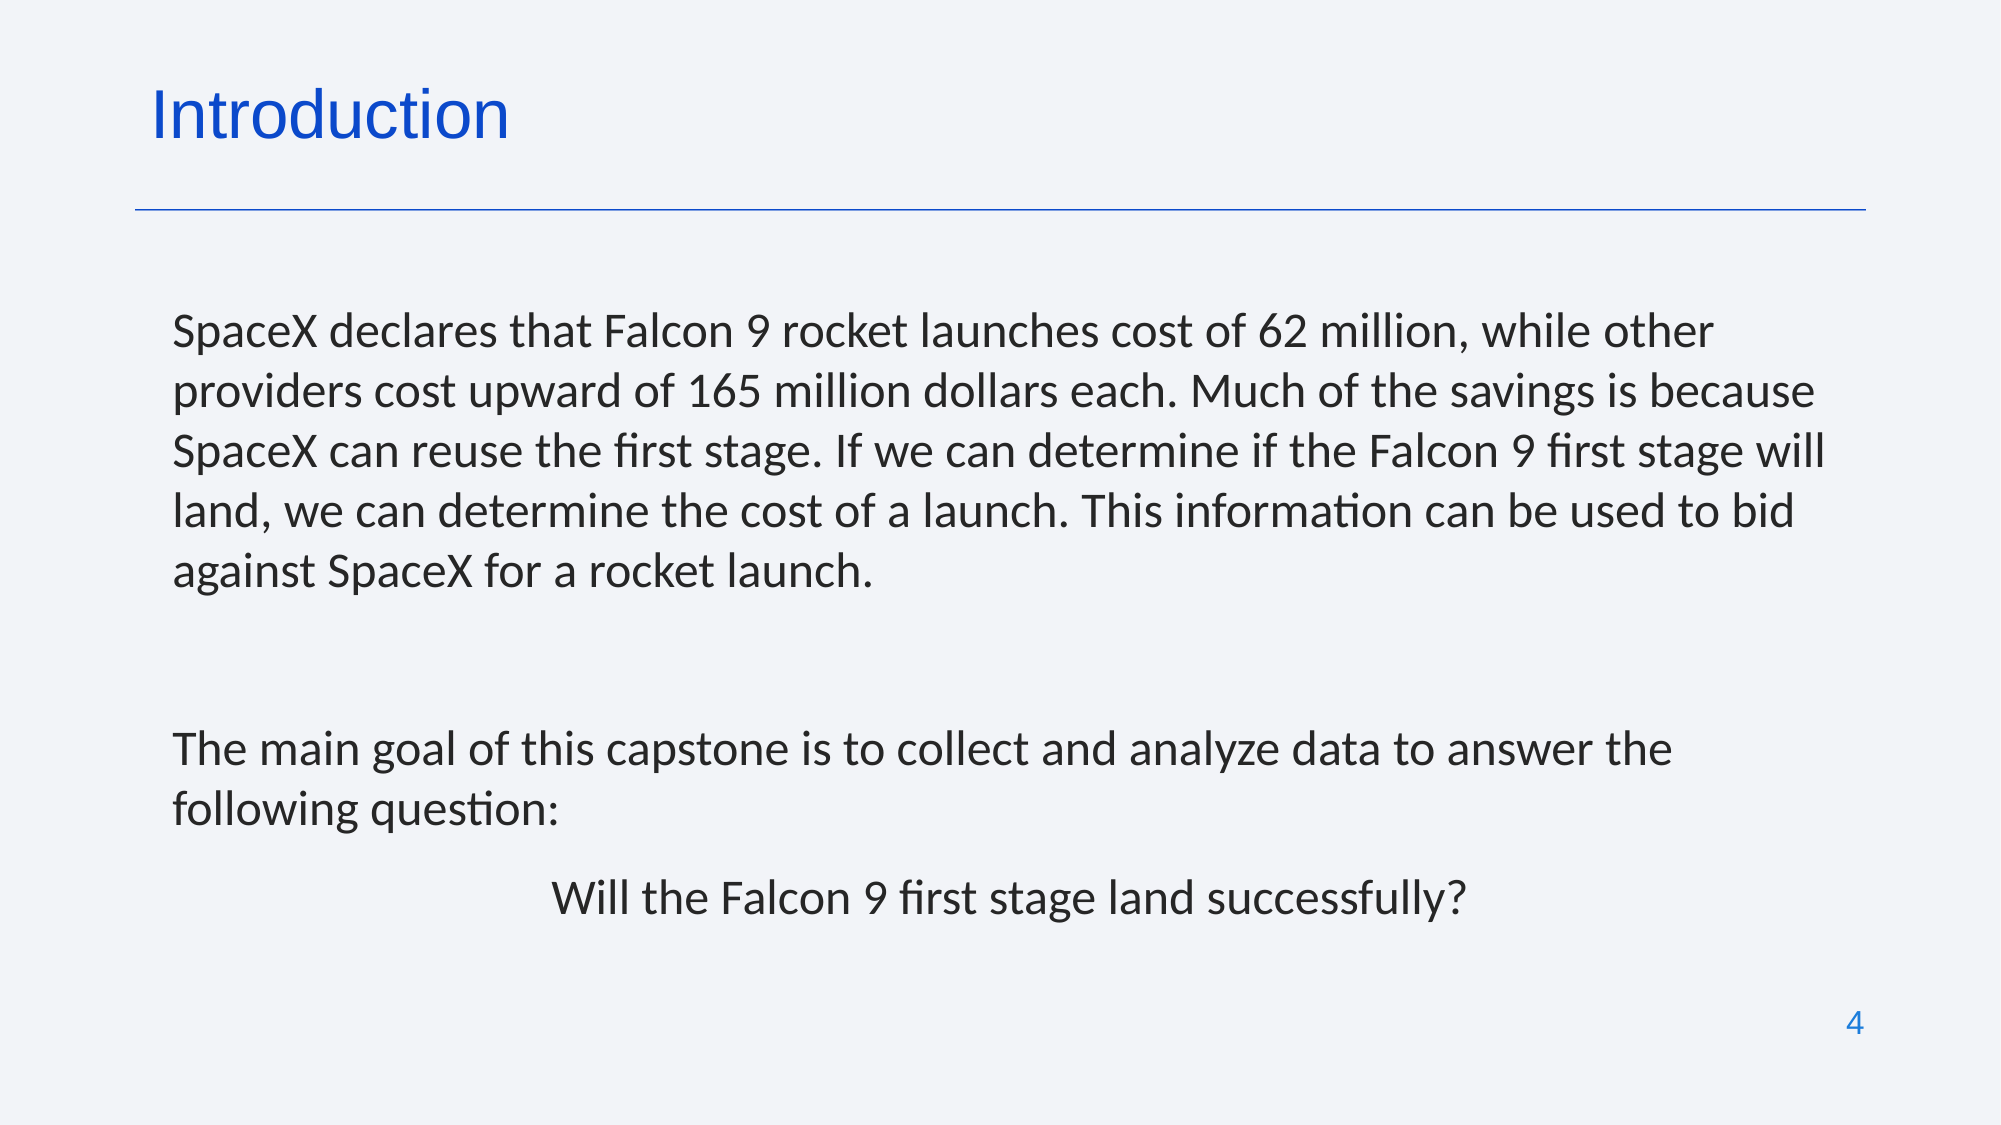

Introduction
SpaceX declares that Falcon 9 rocket launches cost of 62 million, while other providers cost upward of 165 million dollars each. Much of the savings is because SpaceX can reuse the first stage. If we can determine if the Falcon 9 first stage will land, we can determine the cost of a launch. This information can be used to bid against SpaceX for a rocket launch.

The main goal of this capstone is to collect and analyze data to answer the following question:
Will the Falcon 9 first stage land successfully?
4